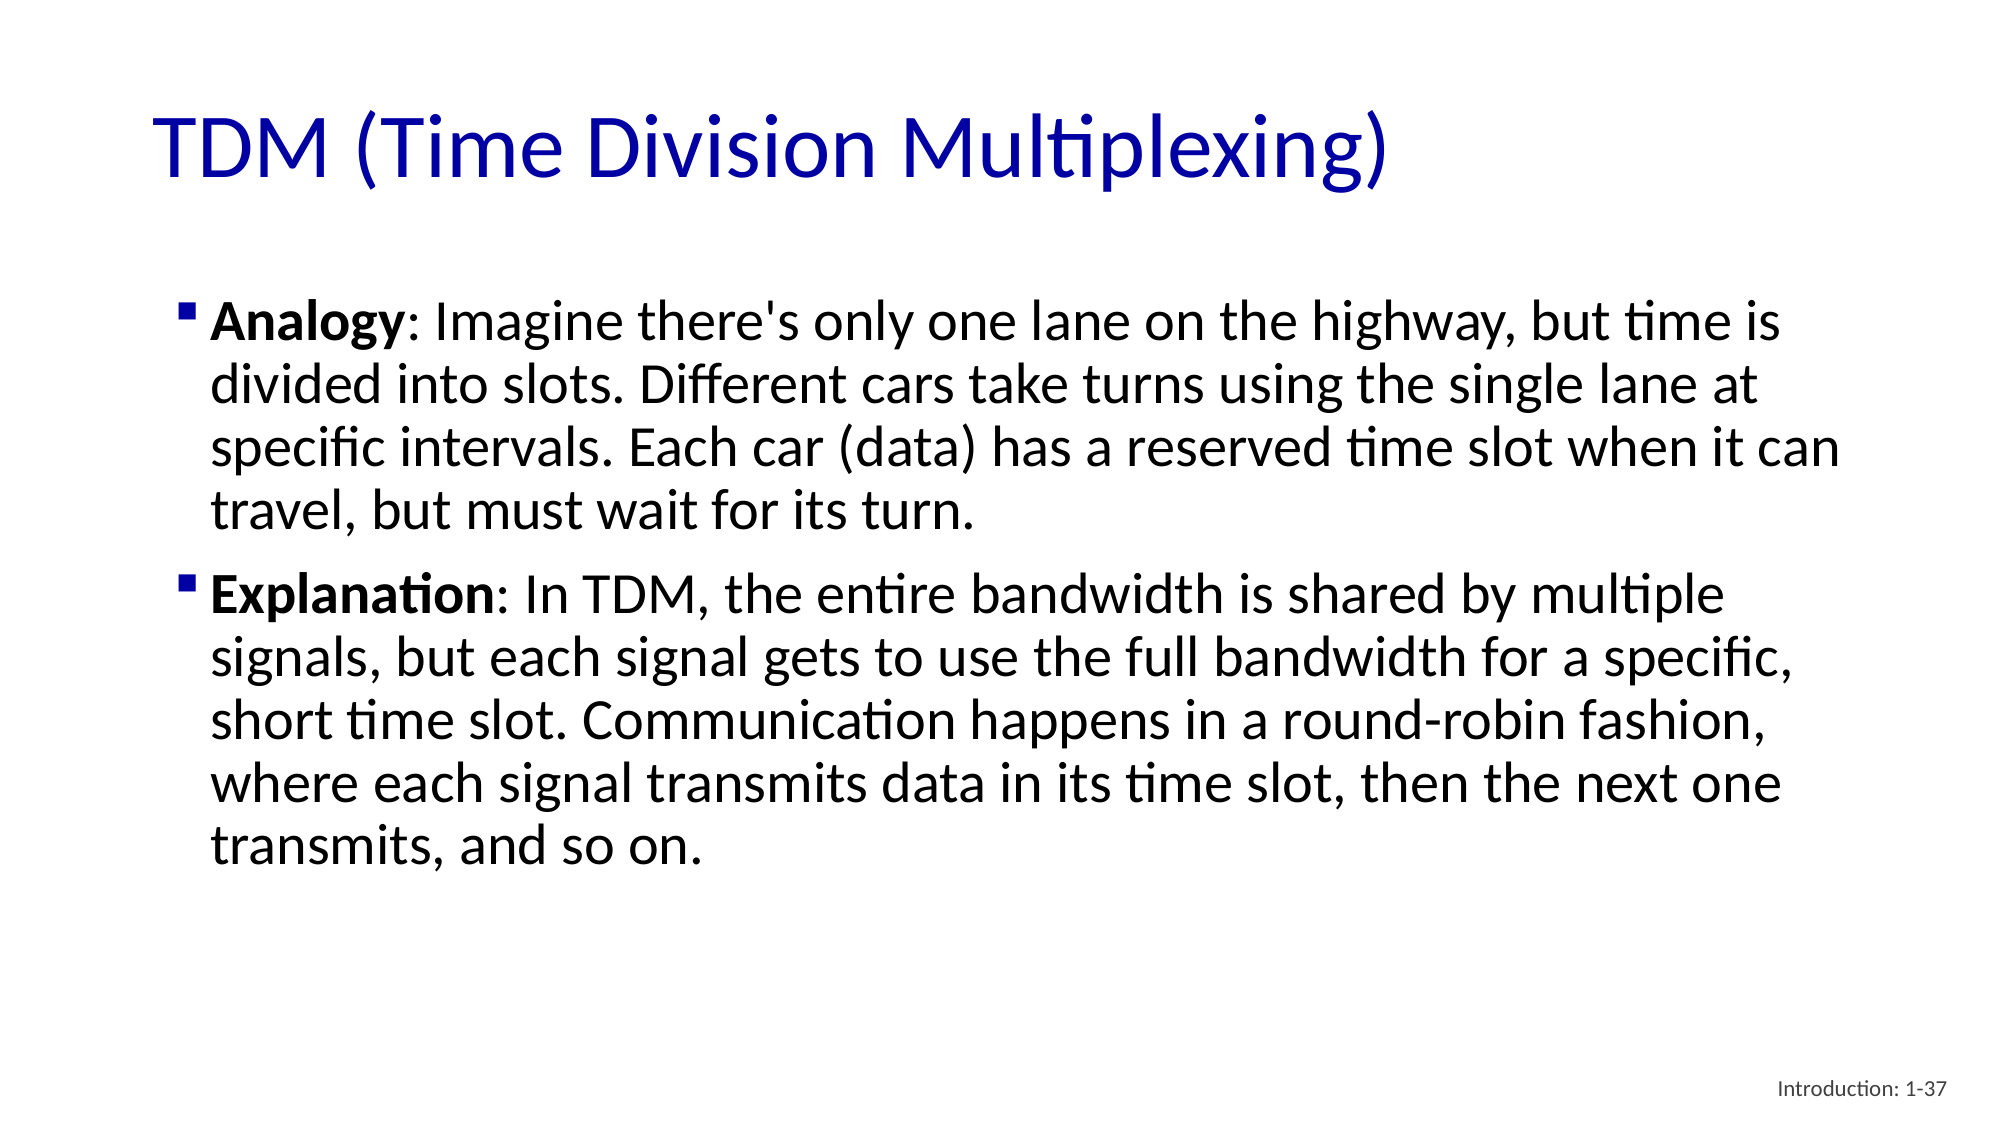

# TDM (Time Division Multiplexing)
Analogy: Imagine there's only one lane on the highway, but time is divided into slots. Different cars take turns using the single lane at specific intervals. Each car (data) has a reserved time slot when it can travel, but must wait for its turn.
Explanation: In TDM, the entire bandwidth is shared by multiple signals, but each signal gets to use the full bandwidth for a specific, short time slot. Communication happens in a round-robin fashion, where each signal transmits data in its time slot, then the next one transmits, and so on.
Introduction: 1-37